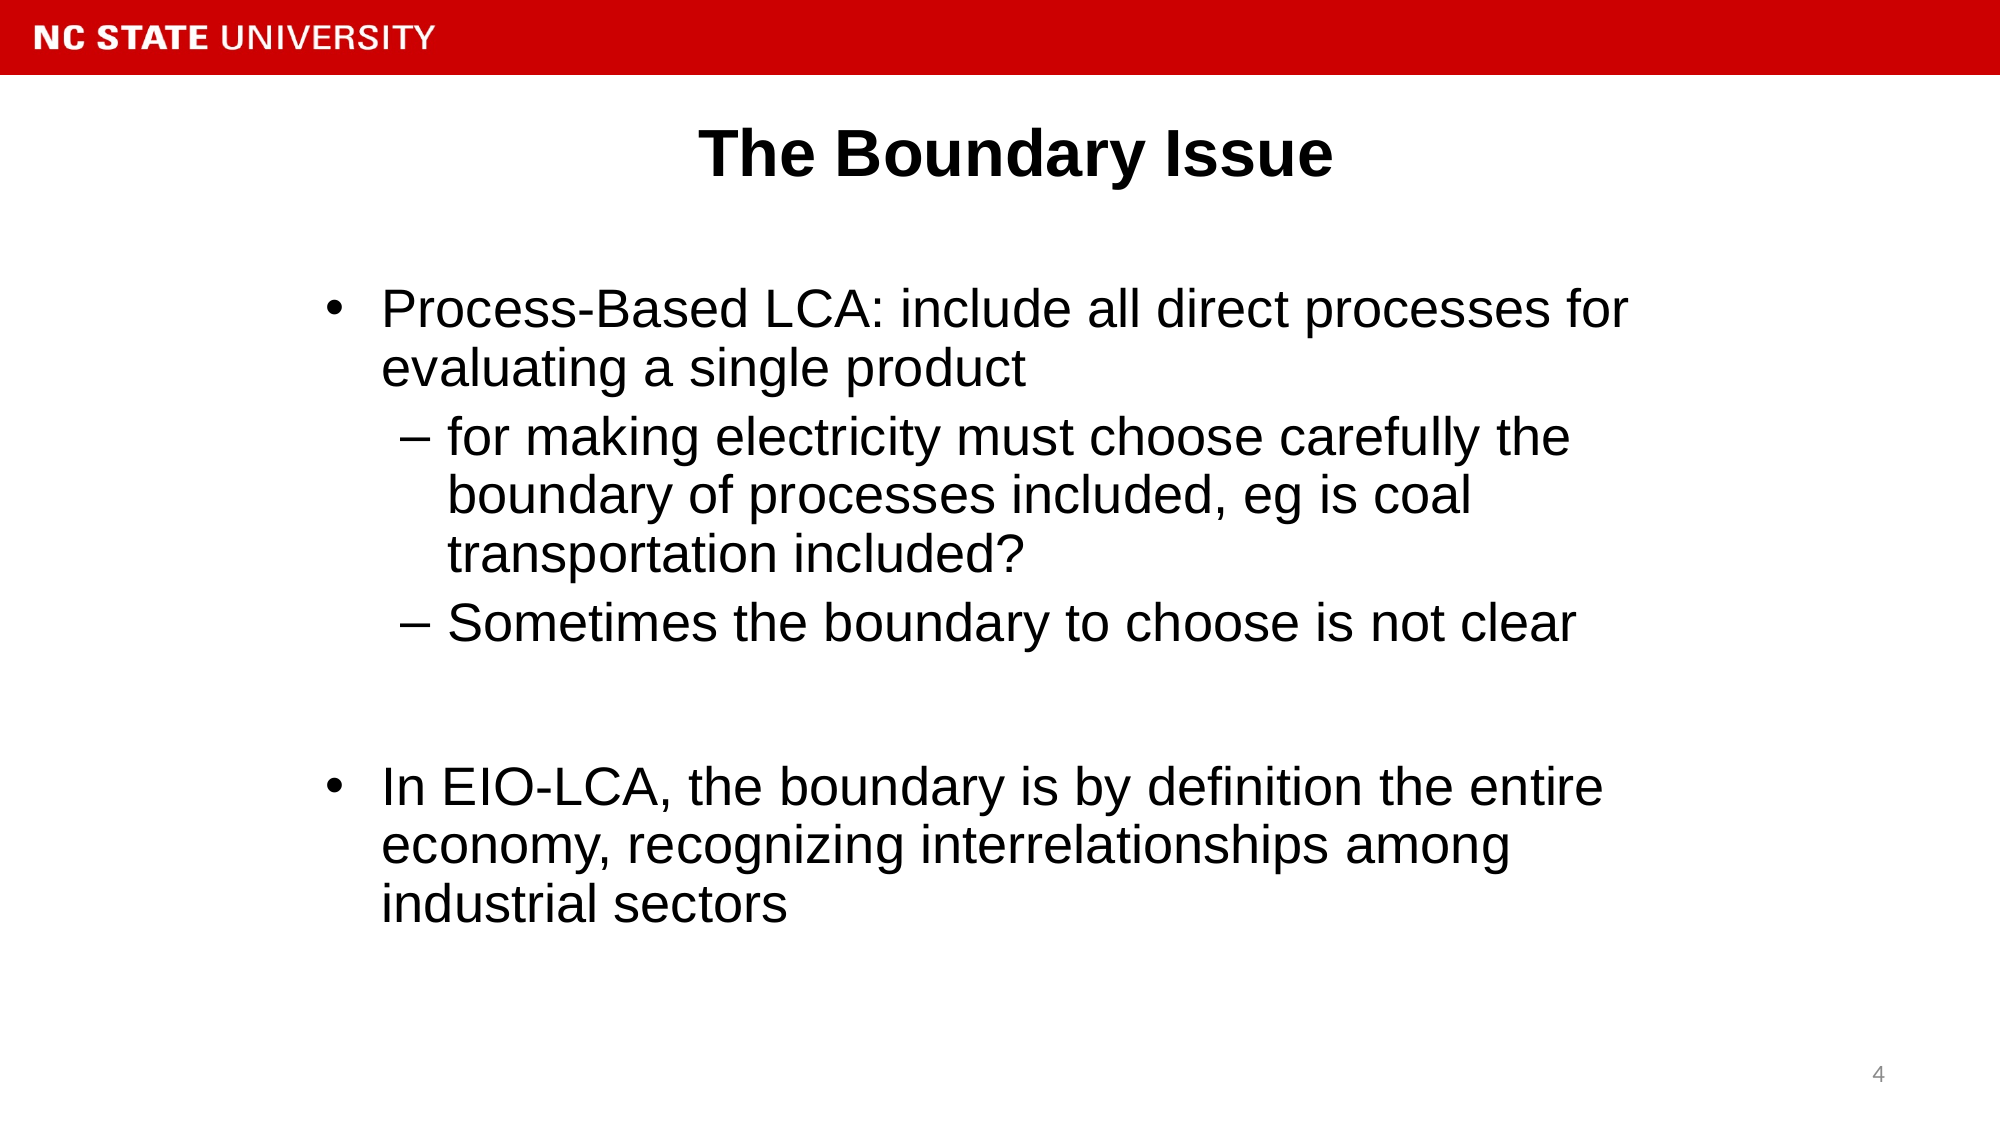

# The Boundary Issue
Process-Based LCA: include all direct processes for evaluating a single product
for making electricity must choose carefully the boundary of processes included, eg is coal transportation included?
Sometimes the boundary to choose is not clear

In EIO-LCA, the boundary is by definition the entire economy, recognizing interrelationships among industrial sectors
4